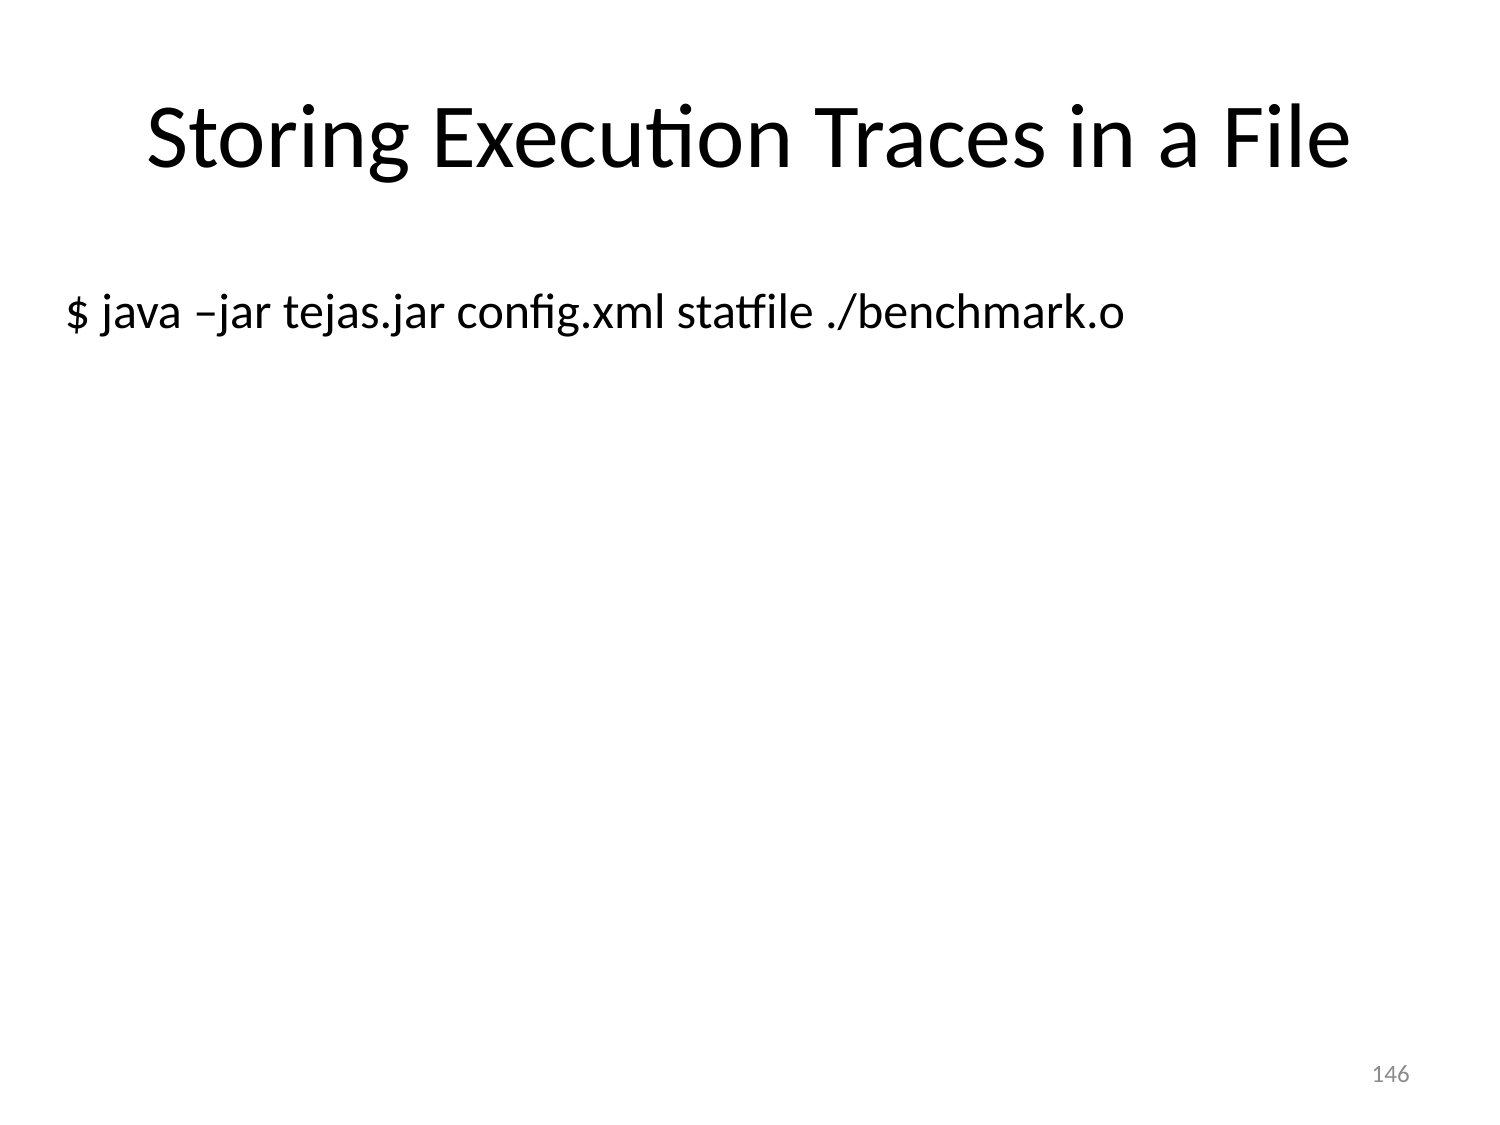

# Storing Execution Traces in a File
$ java –jar tejas.jar config.xml statfile ./benchmark.o
146